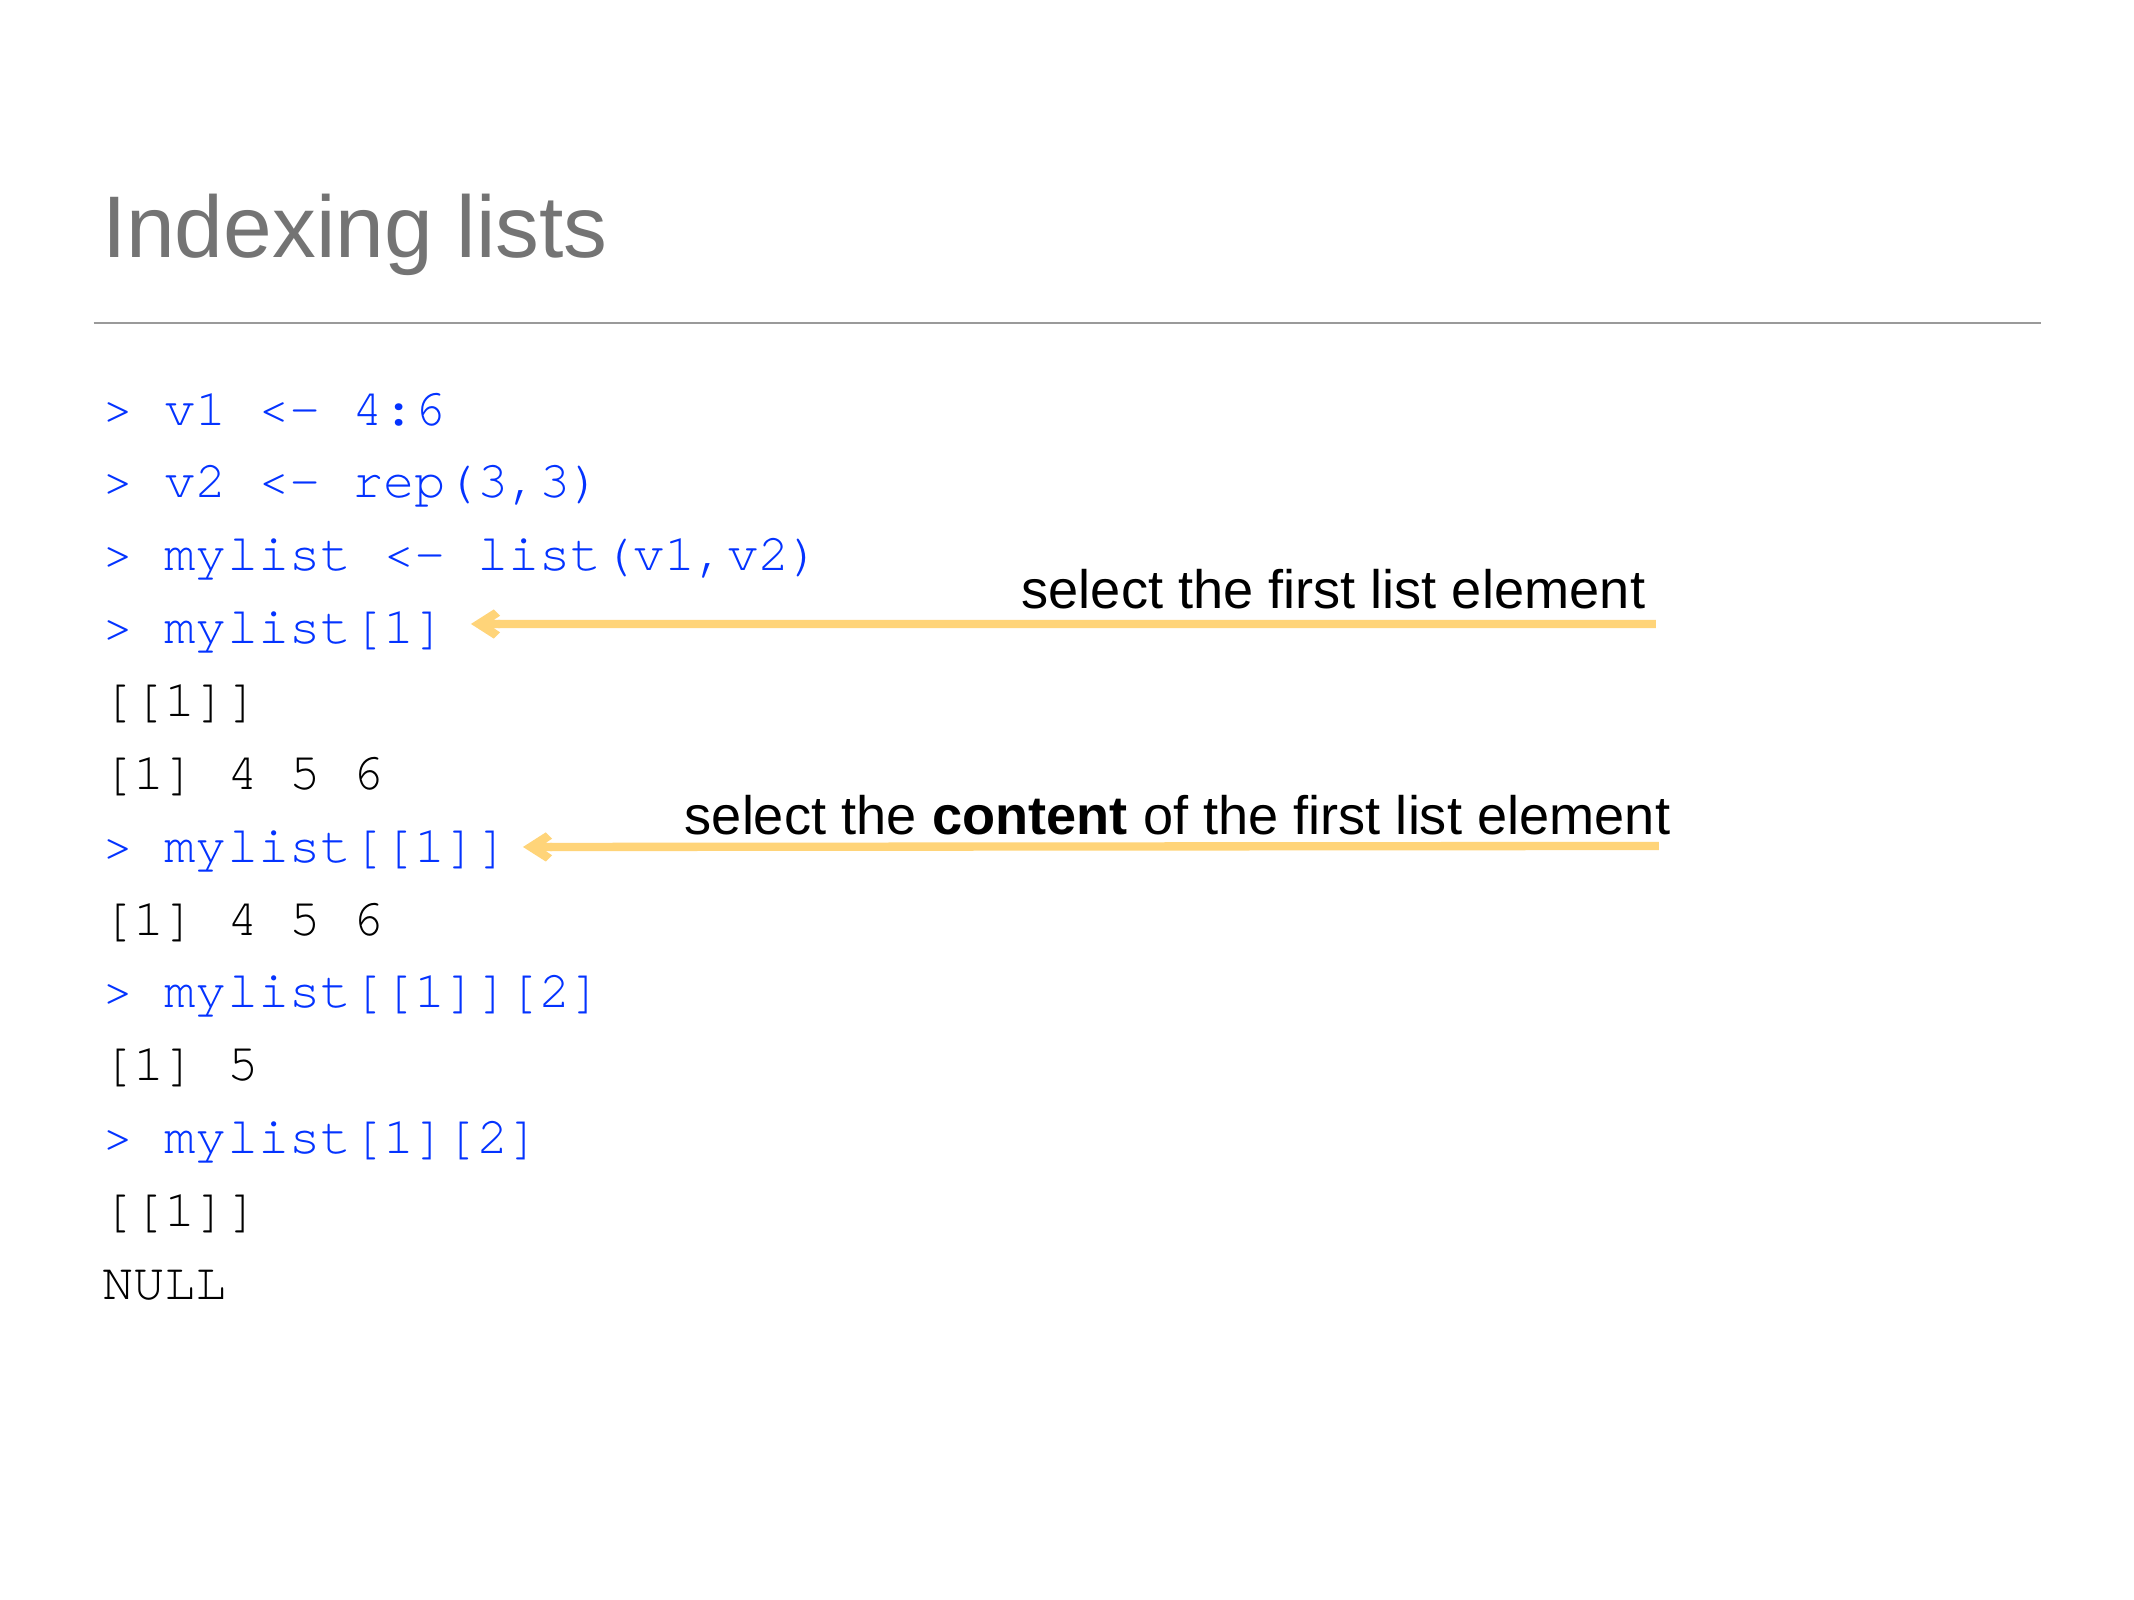

# Indexing lists
> v1 <- 4:6
> v2 <- rep(3,3)
> mylist <- list(v1,v2)
> mylist[1]
[[1]]
[1] 4 5 6
> mylist[[1]]
[1] 4 5 6
> mylist[[1]][2]
[1] 5
> mylist[1][2]
[[1]]
NULL
select the first list element

select the content of the first list element